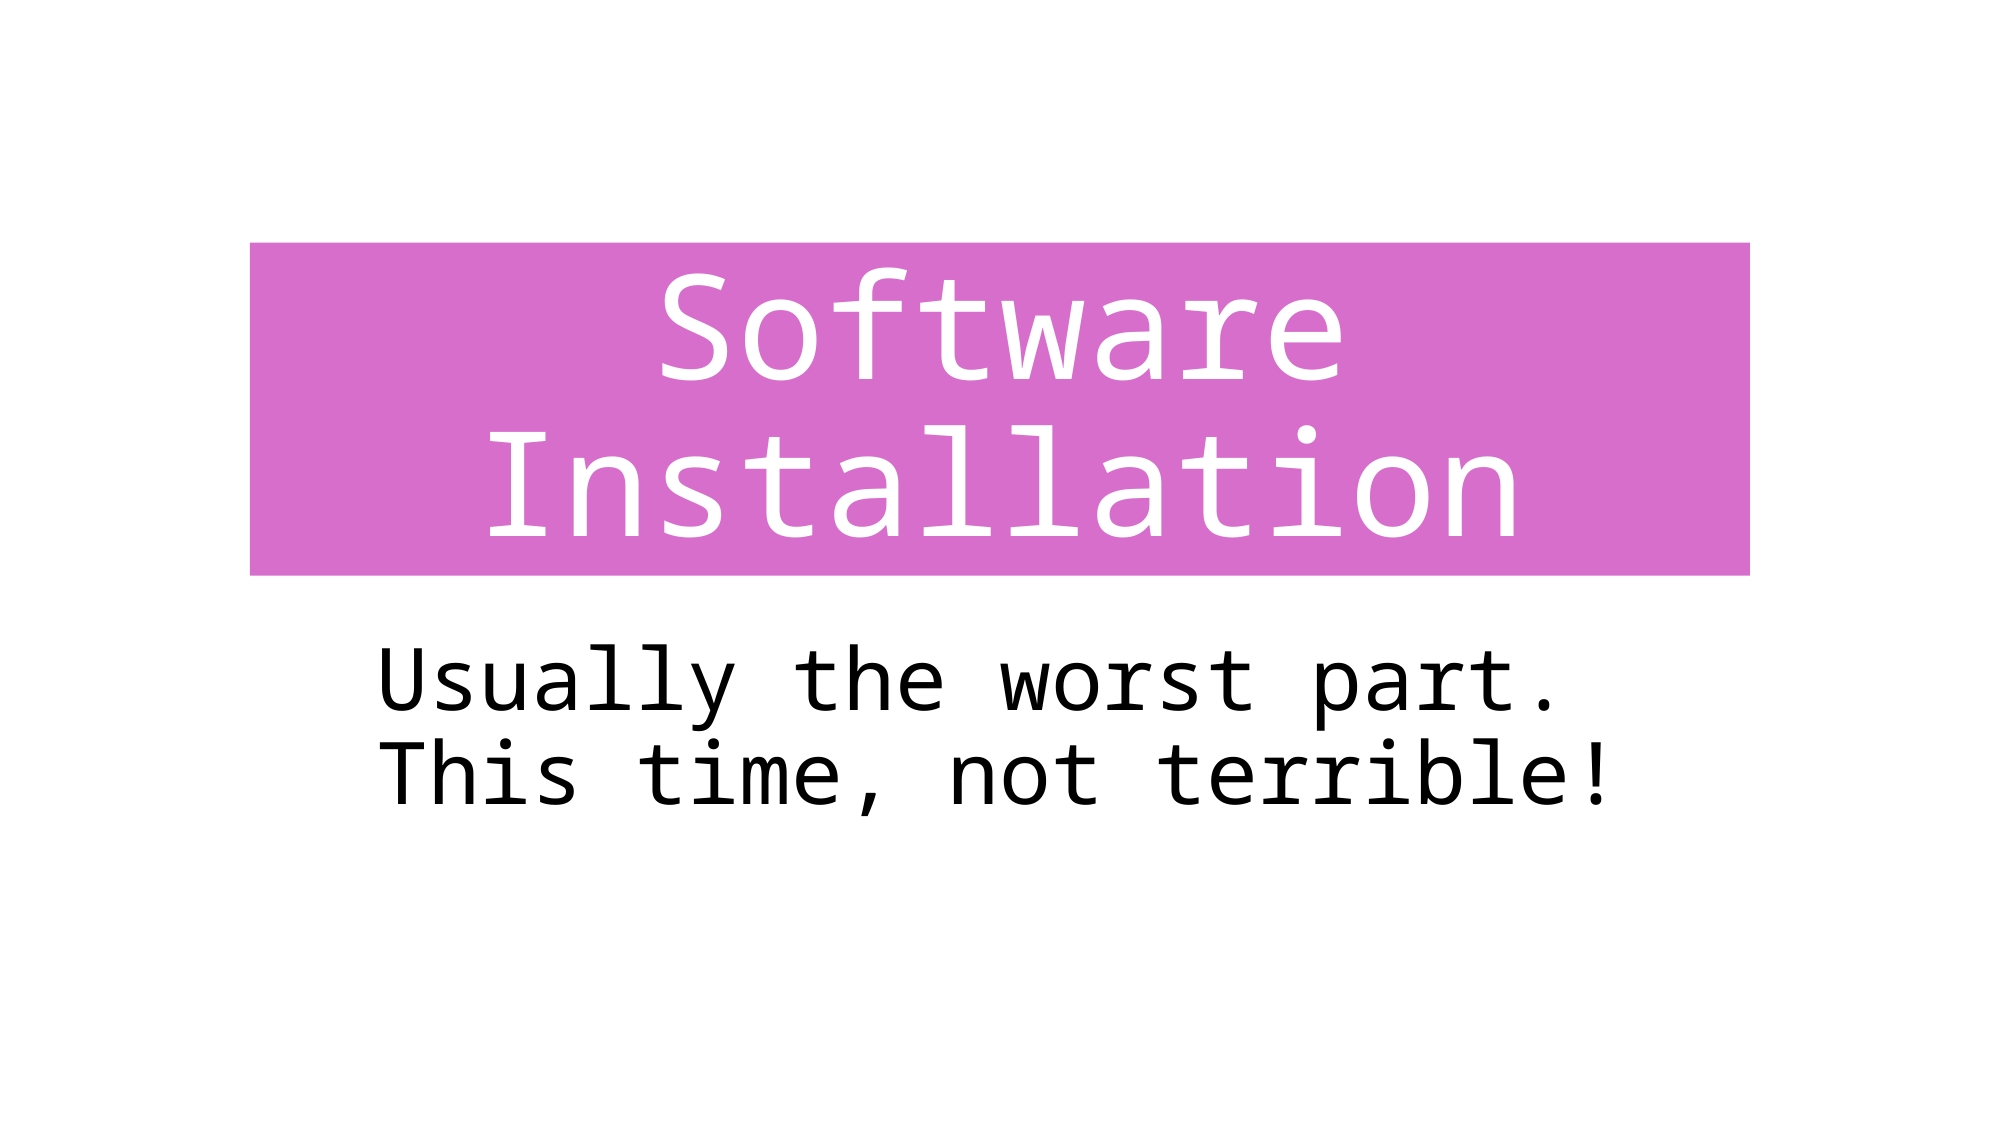

# Software Installation
Usually the worst part.
This time, not terrible!